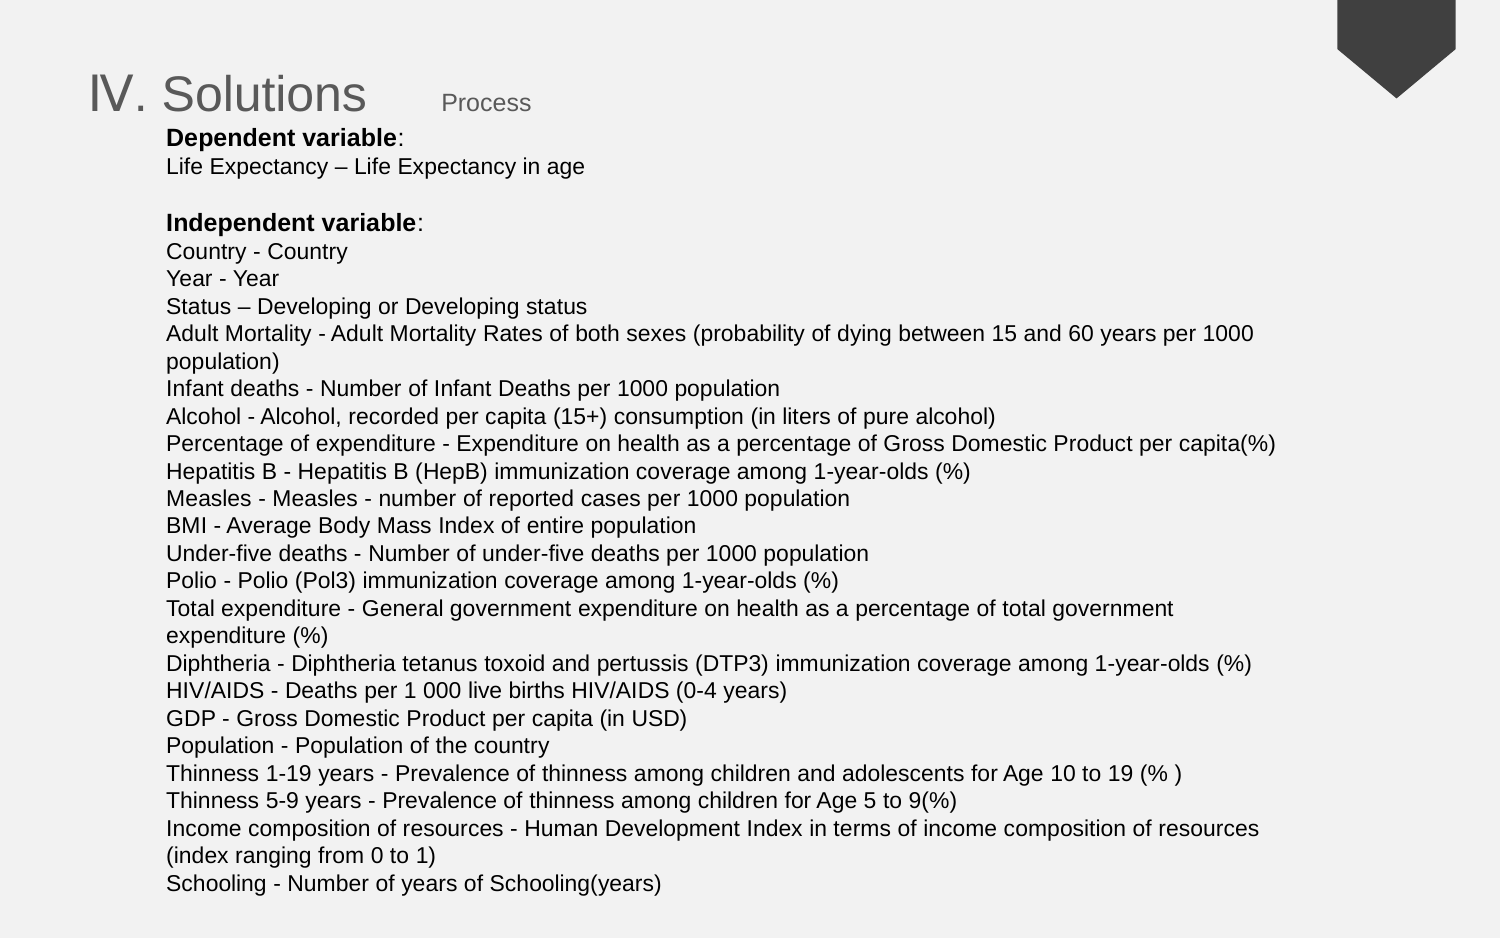

Ⅳ. Solutions　Process
Dependent variable:
Life Expectancy – Life Expectancy in age

Independent variable:
Country - Country
Year - Year
Status – Developing or Developing status
Adult Mortality - Adult Mortality Rates of both sexes (probability of dying between 15 and 60 years per 1000 population)
Infant deaths - Number of Infant Deaths per 1000 population
Alcohol - Alcohol, recorded per capita (15+) consumption (in liters of pure alcohol)
Percentage of expenditure - Expenditure on health as a percentage of Gross Domestic Product per capita(%)
Hepatitis B - Hepatitis B (HepB) immunization coverage among 1-year-olds (%)
Measles - Measles - number of reported cases per 1000 population
BMI - Average Body Mass Index of entire population
Under-five deaths - Number of under-five deaths per 1000 population
Polio - Polio (Pol3) immunization coverage among 1-year-olds (%)
Total expenditure - General government expenditure on health as a percentage of total government expenditure (%)
Diphtheria - Diphtheria tetanus toxoid and pertussis (DTP3) immunization coverage among 1-year-olds (%)
HIV/AIDS - Deaths per 1 000 live births HIV/AIDS (0-4 years)
GDP - Gross Domestic Product per capita (in USD)
Population - Population of the country
Thinness 1-19 years - Prevalence of thinness among children and adolescents for Age 10 to 19 (% )
Thinness 5-9 years - Prevalence of thinness among children for Age 5 to 9(%)
Income composition of resources - Human Development Index in terms of income composition of resources (index ranging from 0 to 1)
Schooling - Number of years of Schooling(years)